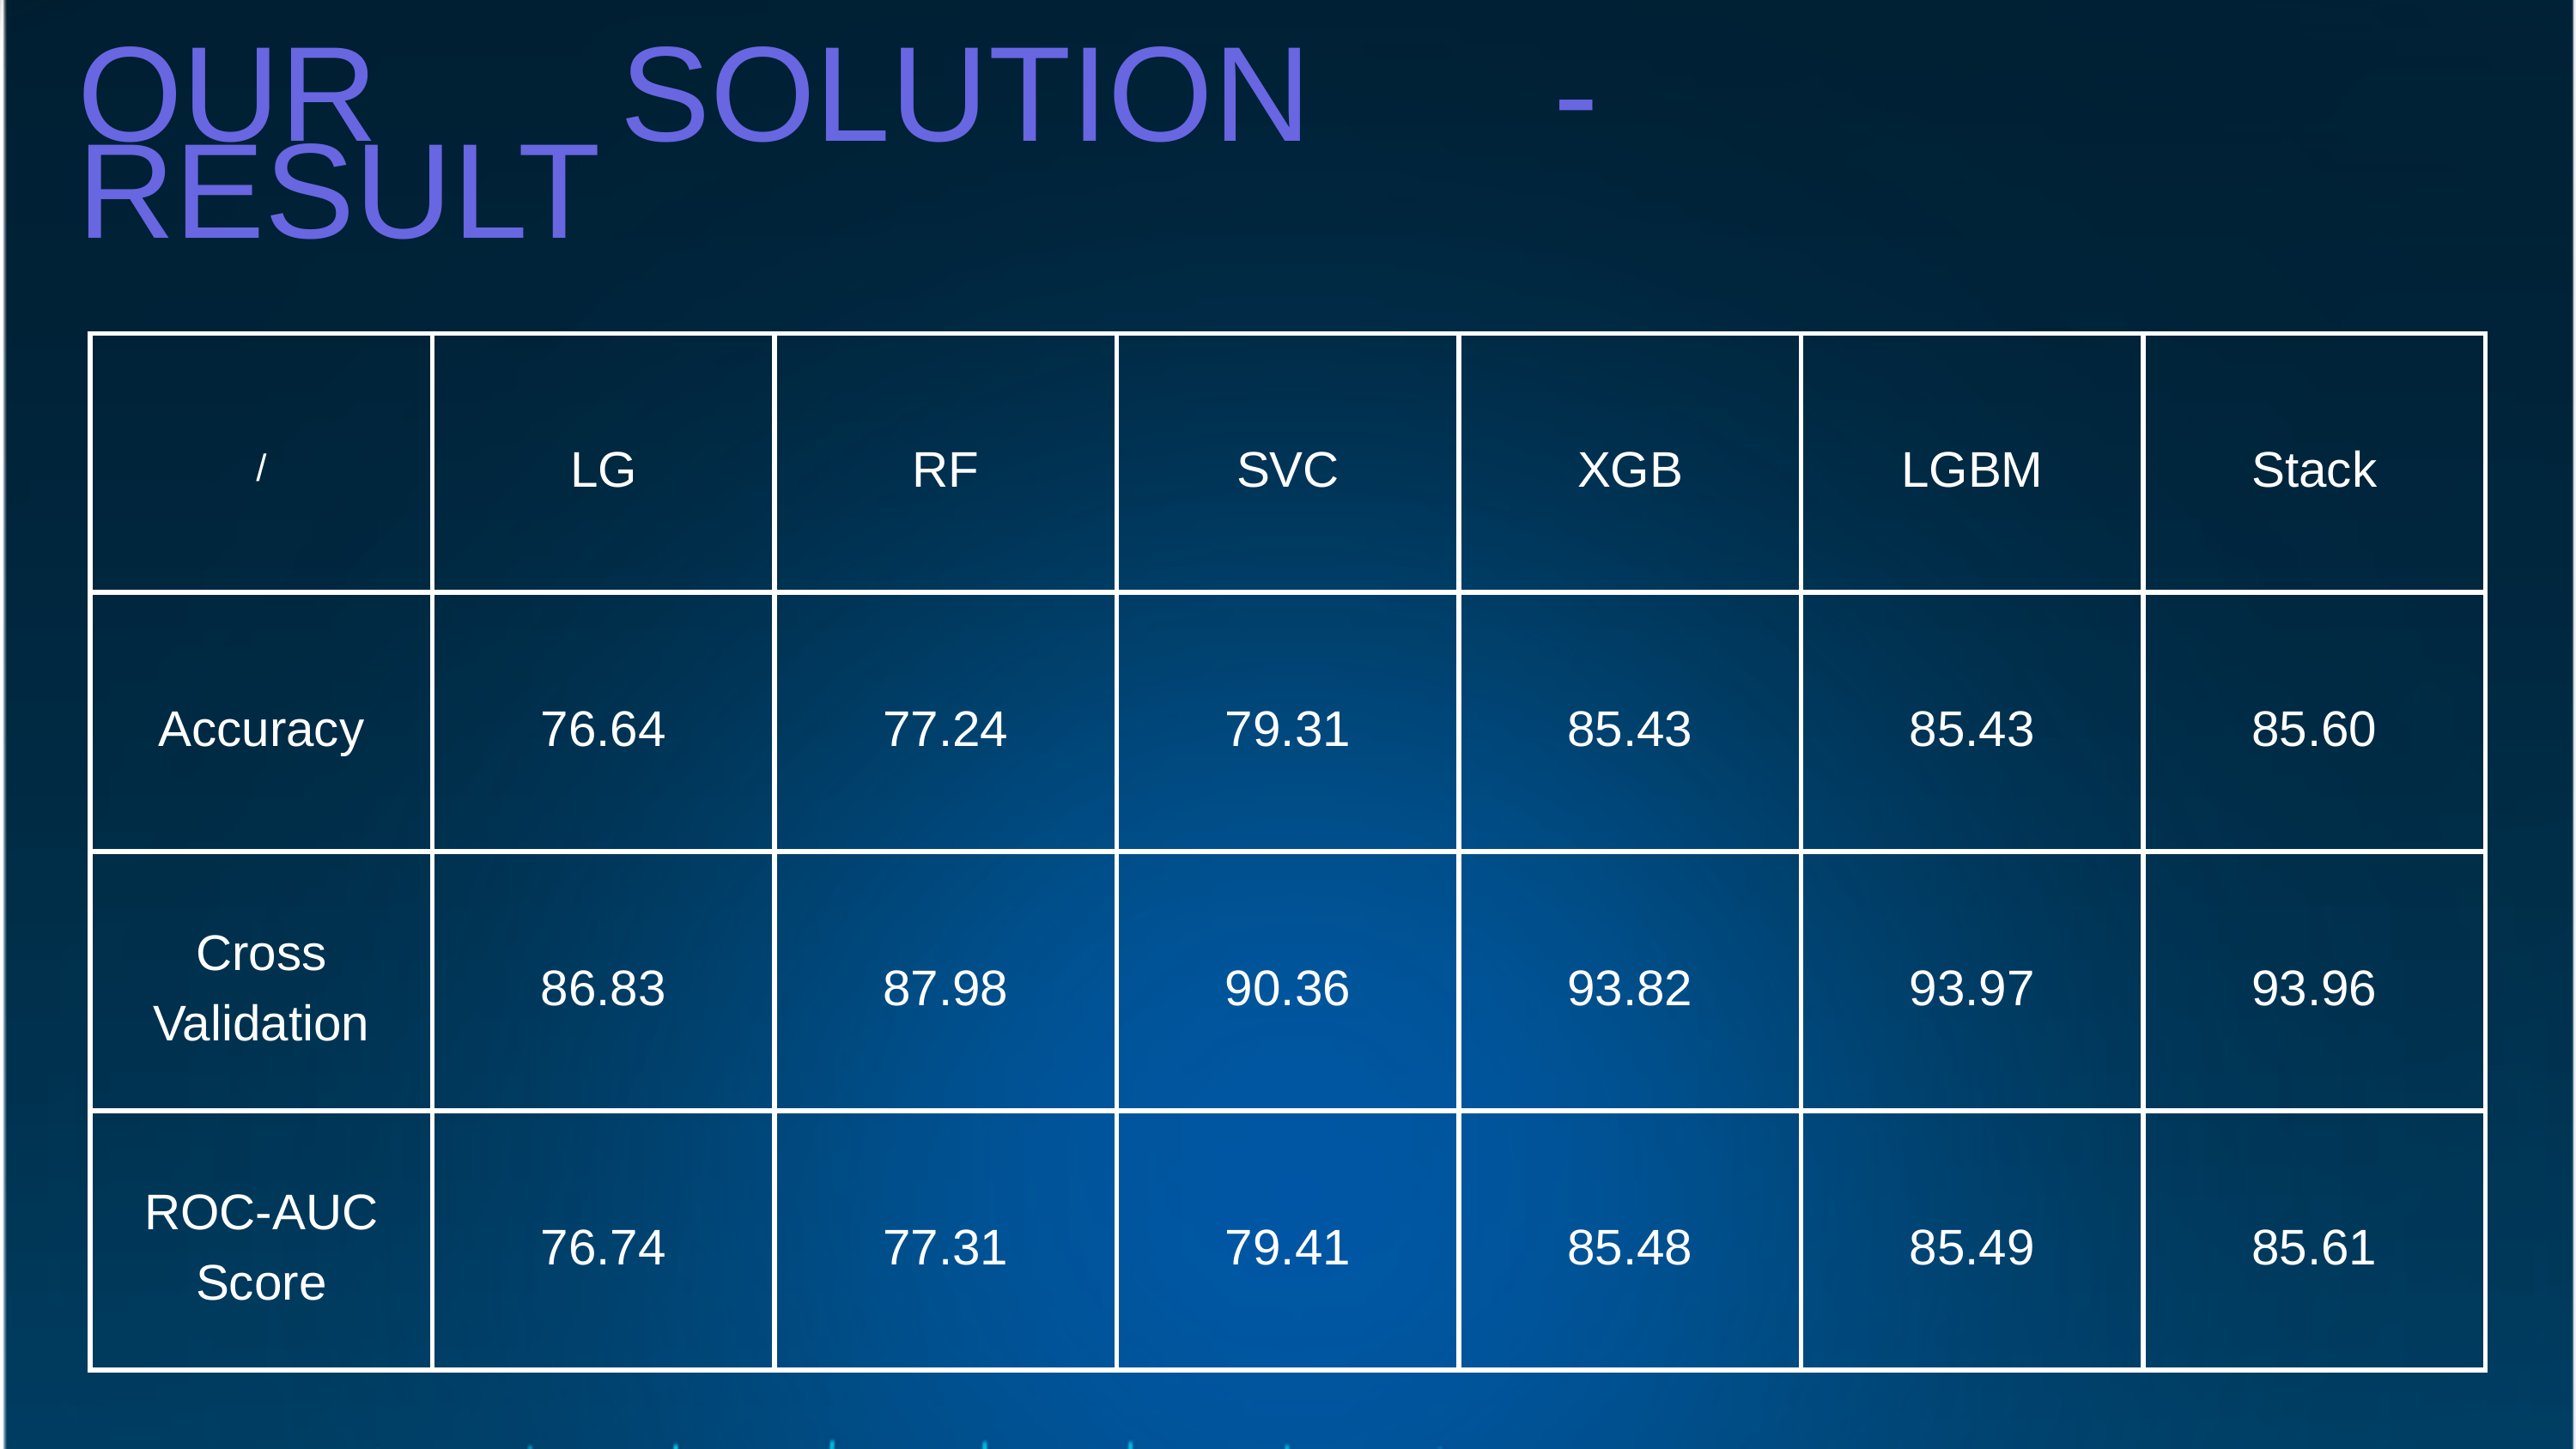

OUR SOLUTION - RESULT

| / | LG | RF | SVC | XGB | LGBM | Stack |
| --- | --- | --- | --- | --- | --- | --- |
| Accuracy | 76.64 | 77.24 | 79.31 | 85.43 | 85.43 | 85.60 |
| Cross Validation | 86.83 | 87.98 | 90.36 | 93.82 | 93.97 | 93.96 |
| ROC-AUC Score | 76.74 | 77.31 | 79.41 | 85.48 | 85.49 | 85.61 |